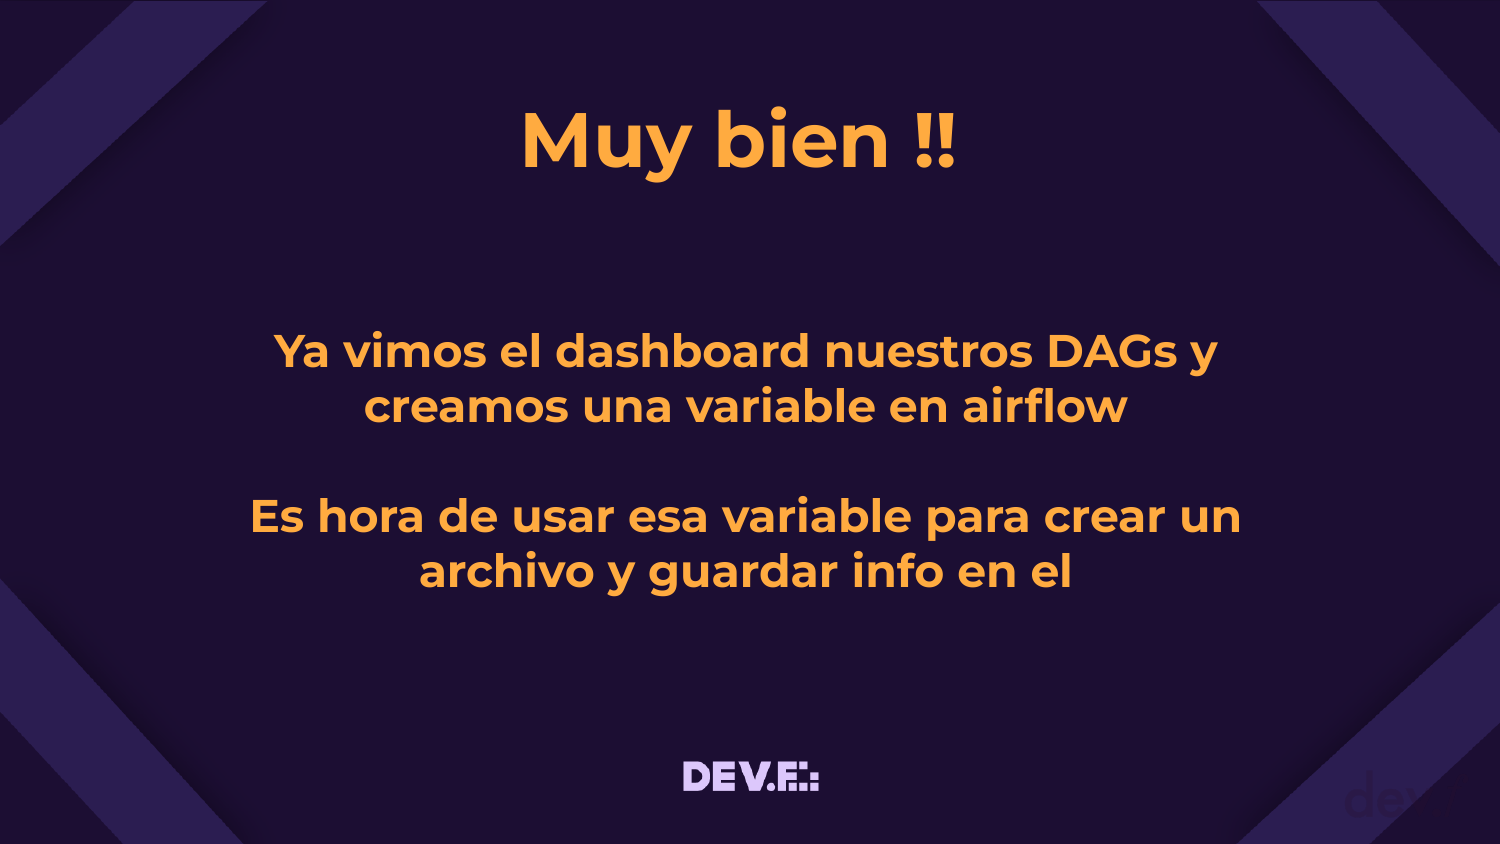

# Muy bien !!
Ya vimos el dashboard nuestros DAGs y creamos una variable en airflow

Es hora de usar esa variable para crear un archivo y guardar info en el